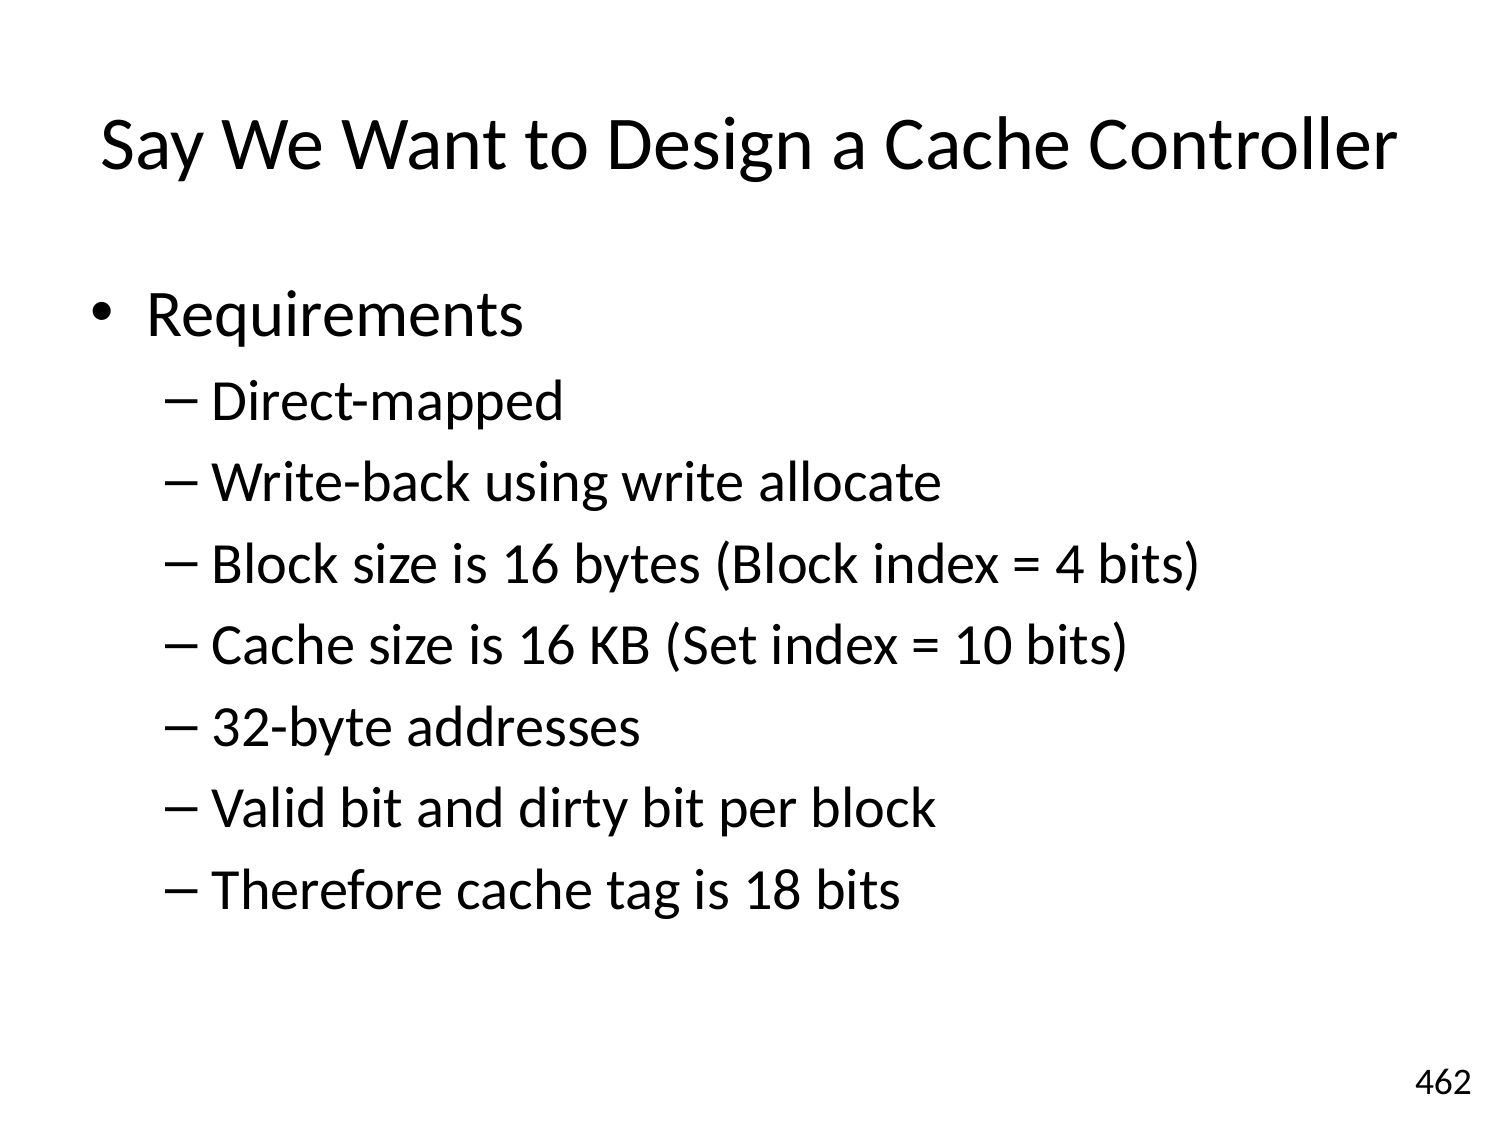

# Say We Want to Design a Cache Controller
Requirements
Direct-mapped
Write-back using write allocate
Block size is 16 bytes (Block index = 4 bits)
Cache size is 16 KB (Set index = 10 bits)
32-byte addresses
Valid bit and dirty bit per block
Therefore cache tag is 18 bits
462